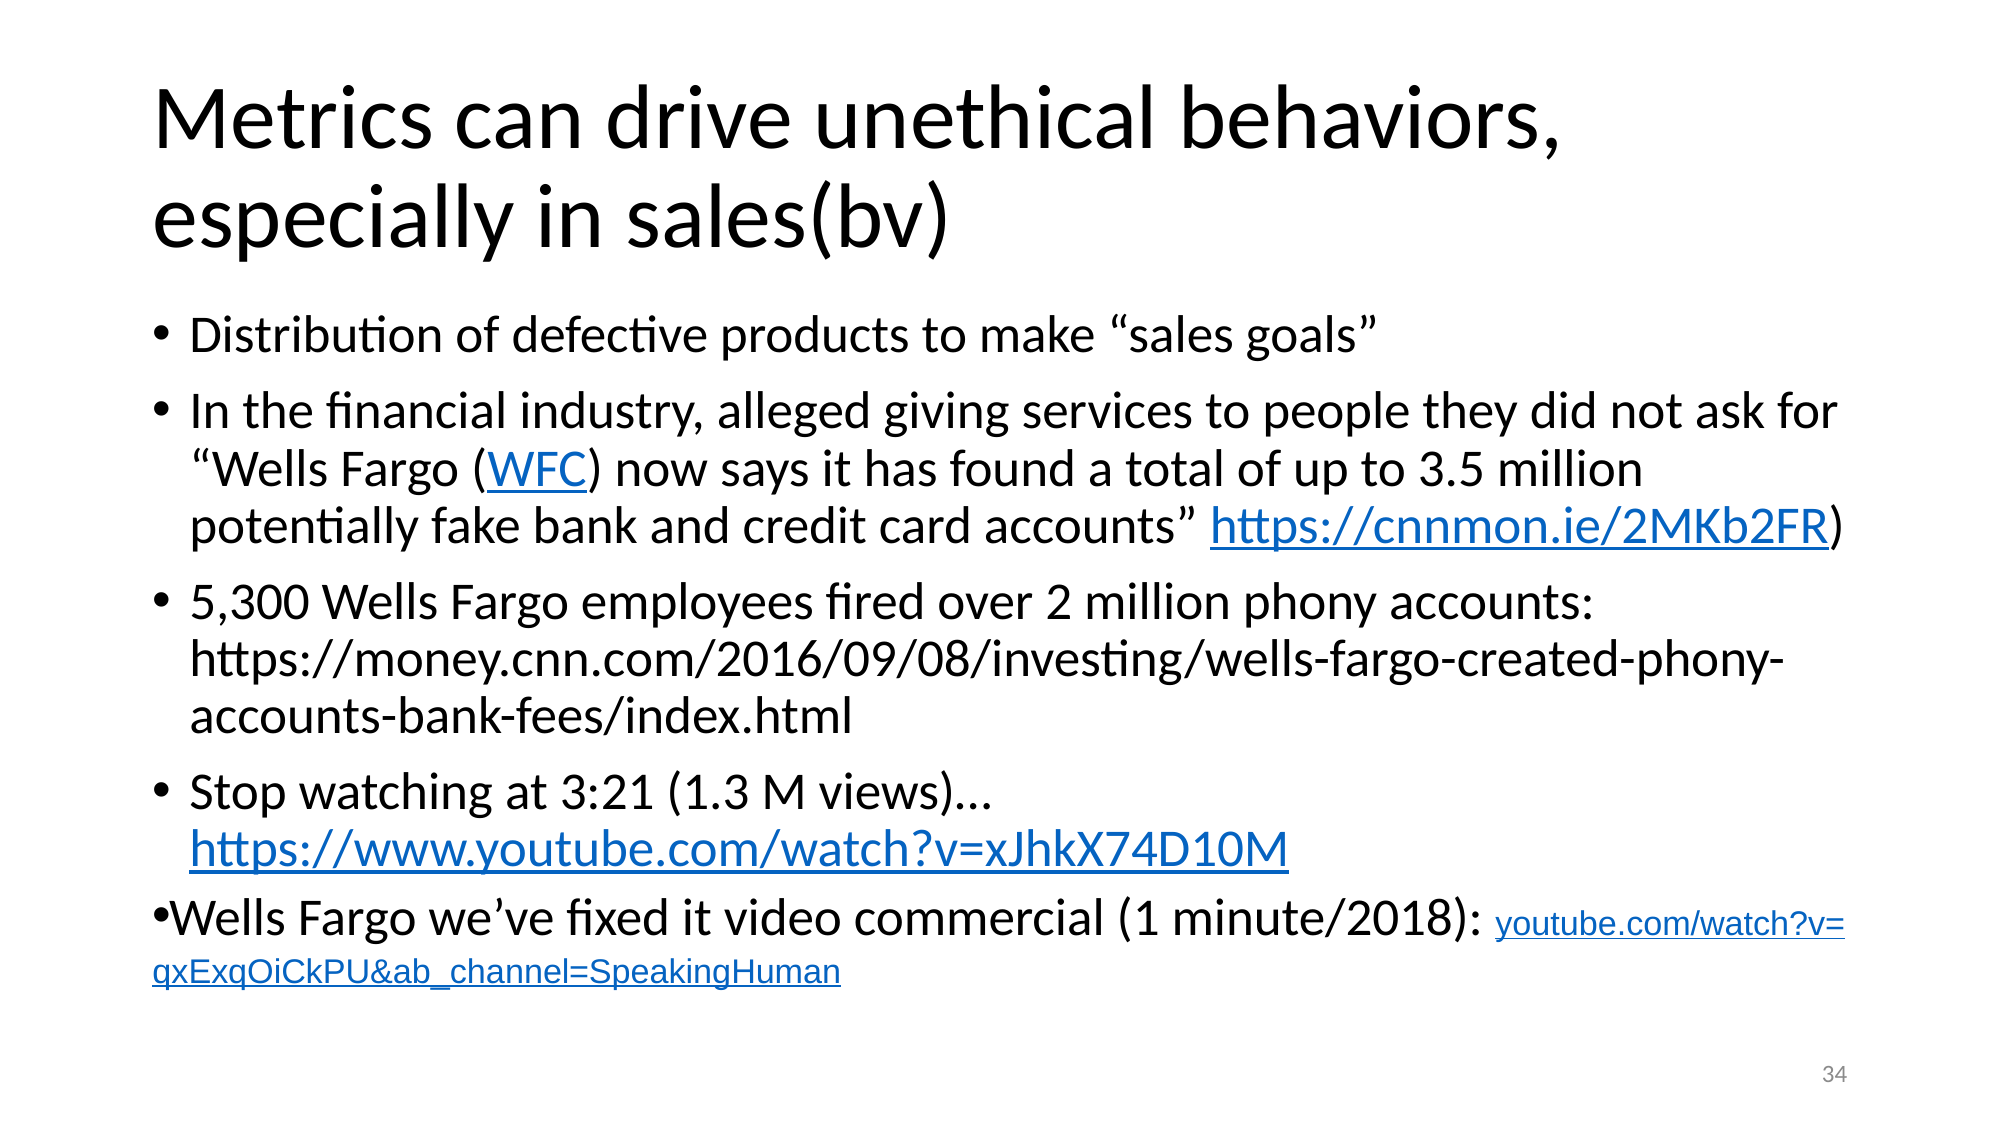

# Metrics can drive unethical behaviors, especially in sales(bv)
Distribution of defective products to make “sales goals”
In the financial industry, alleged giving services to people they did not ask for “Wells Fargo (WFC) now says it has found a total of up to 3.5 million potentially fake bank and credit card accounts” https://cnnmon.ie/2MKb2FR)
5,300 Wells Fargo employees fired over 2 million phony accounts: https://money.cnn.com/2016/09/08/investing/wells-fargo-created-phony-accounts-bank-fees/index.html
Stop watching at 3:21 (1.3 M views)… https://www.youtube.com/watch?v=xJhkX74D10M
Wells Fargo we’ve fixed it video commercial (1 minute/2018): youtube.com/watch?v=qxExqOiCkPU&ab_channel=SpeakingHuman

34